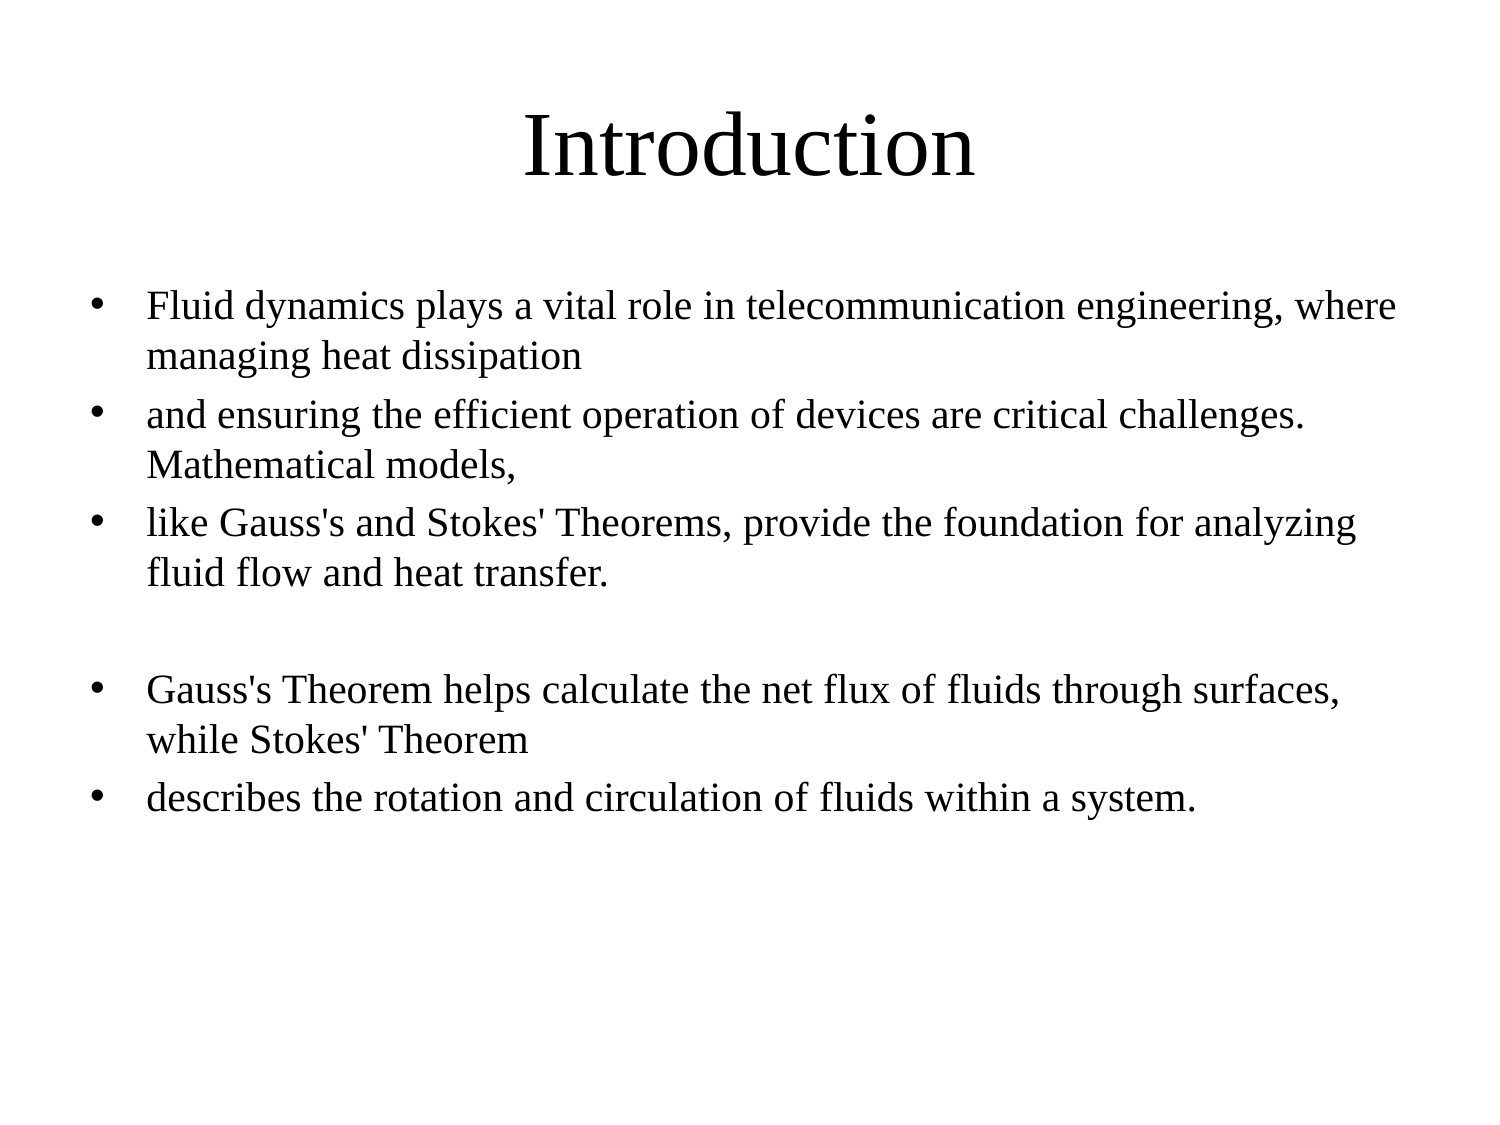

# Introduction

Fluid dynamics plays a vital role in telecommunication engineering, where managing heat dissipation
and ensuring the efficient operation of devices are critical challenges. Mathematical models,
like Gauss's and Stokes' Theorems, provide the foundation for analyzing fluid flow and heat transfer.

Gauss's Theorem helps calculate the net flux of fluids through surfaces, while Stokes' Theorem
describes the rotation and circulation of fluids within a system.